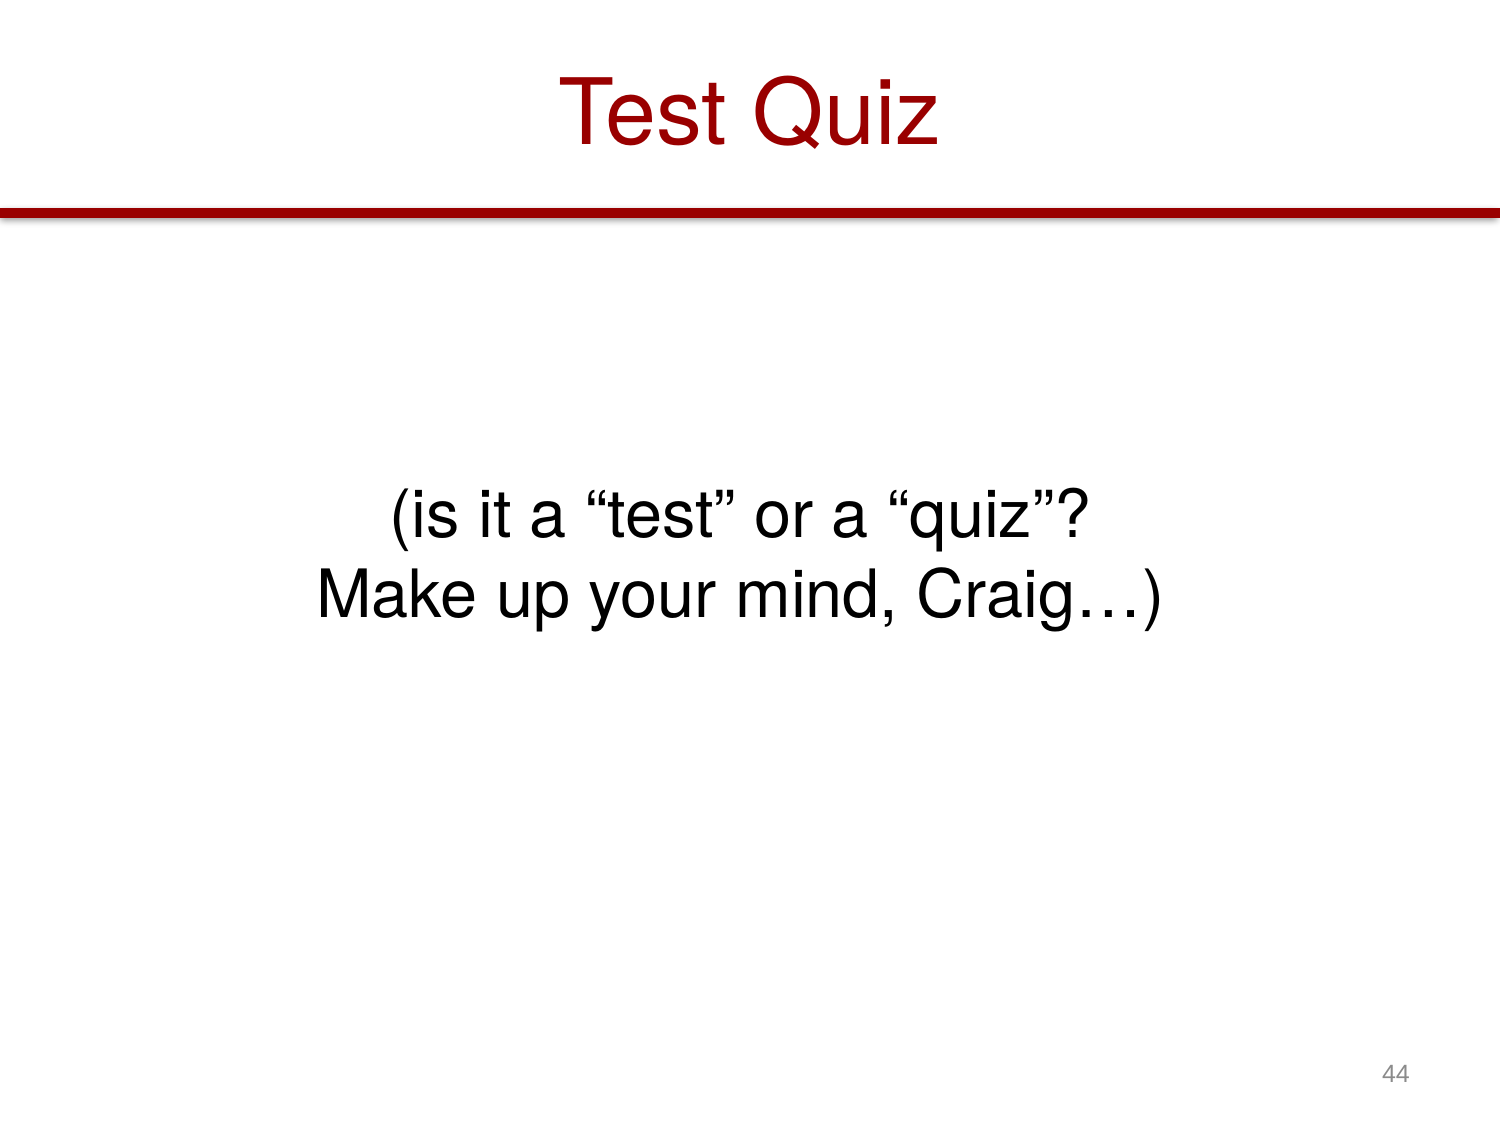

# Test Quiz
(is it a “test” or a “quiz”?
Make up your mind, Craig…)
44